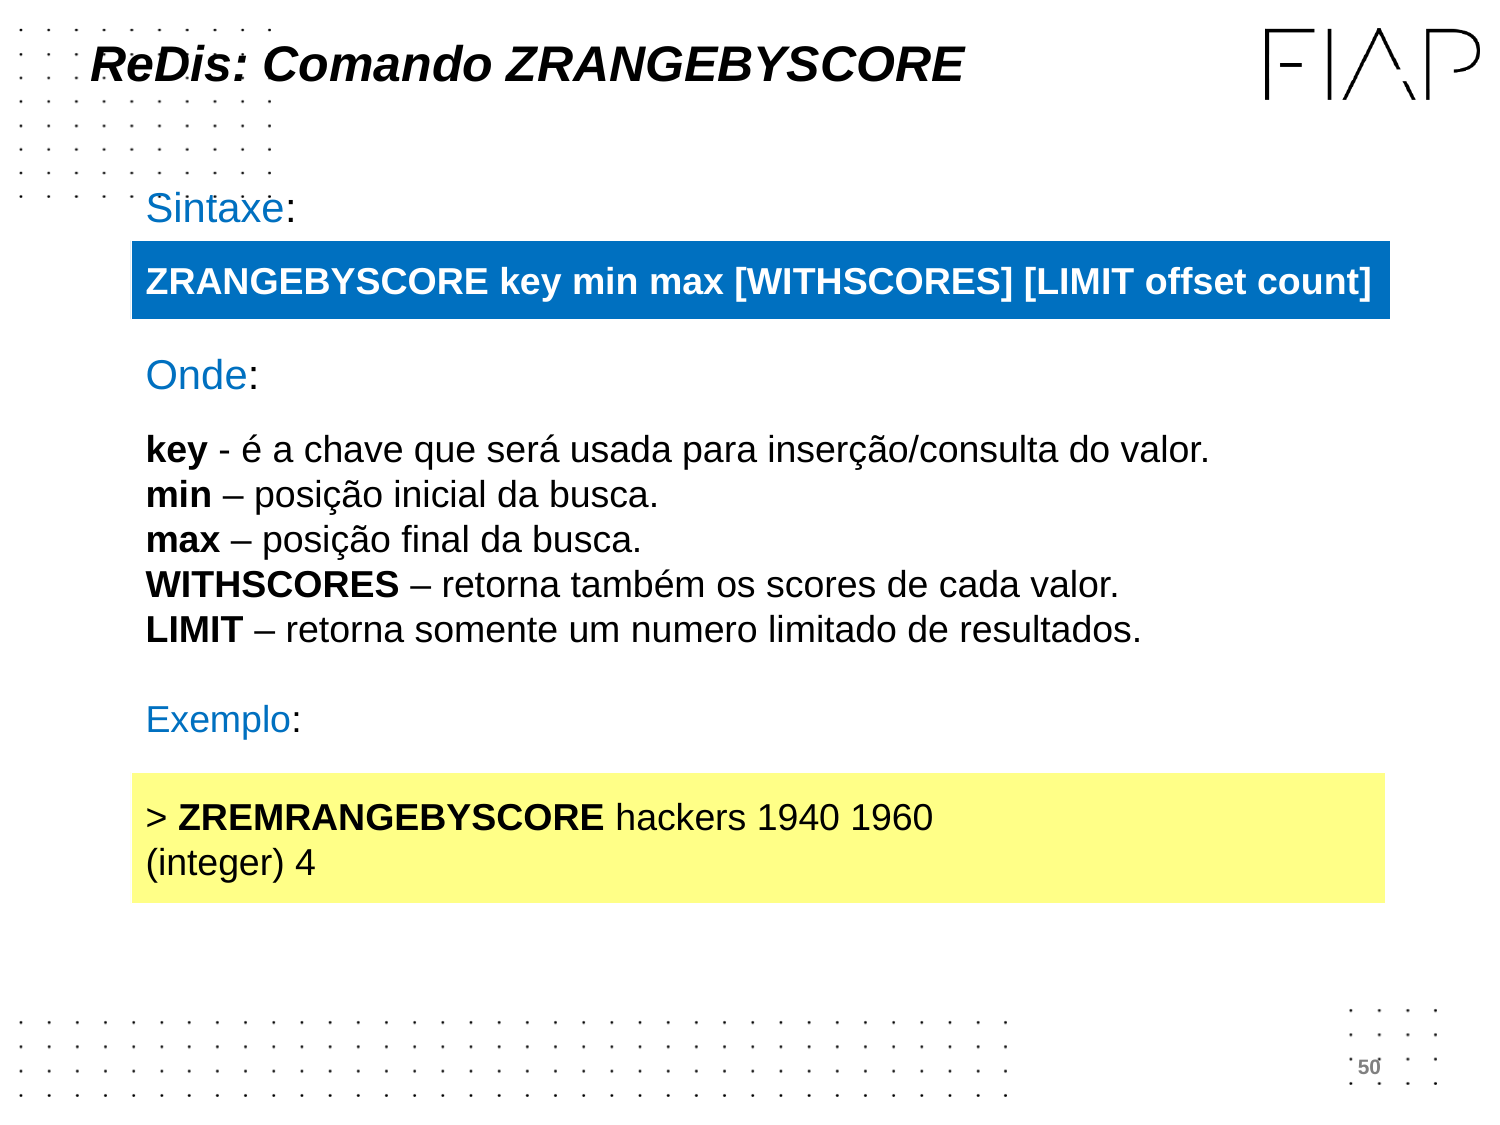

# ReDis: Comando ZRANGEBYSCORE
Sintaxe:

Onde:

key - é a chave que será usada para inserção/consulta do valor.
min – posição inicial da busca.
max – posição final da busca.
WITHSCORES – retorna também os scores de cada valor.
LIMIT – retorna somente um numero limitado de resultados.

Exemplo:
ZRANGEBYSCORE key min max [WITHSCORES] [LIMIT offset count]
> ZREMRANGEBYSCORE hackers 1940 1960
(integer) 4